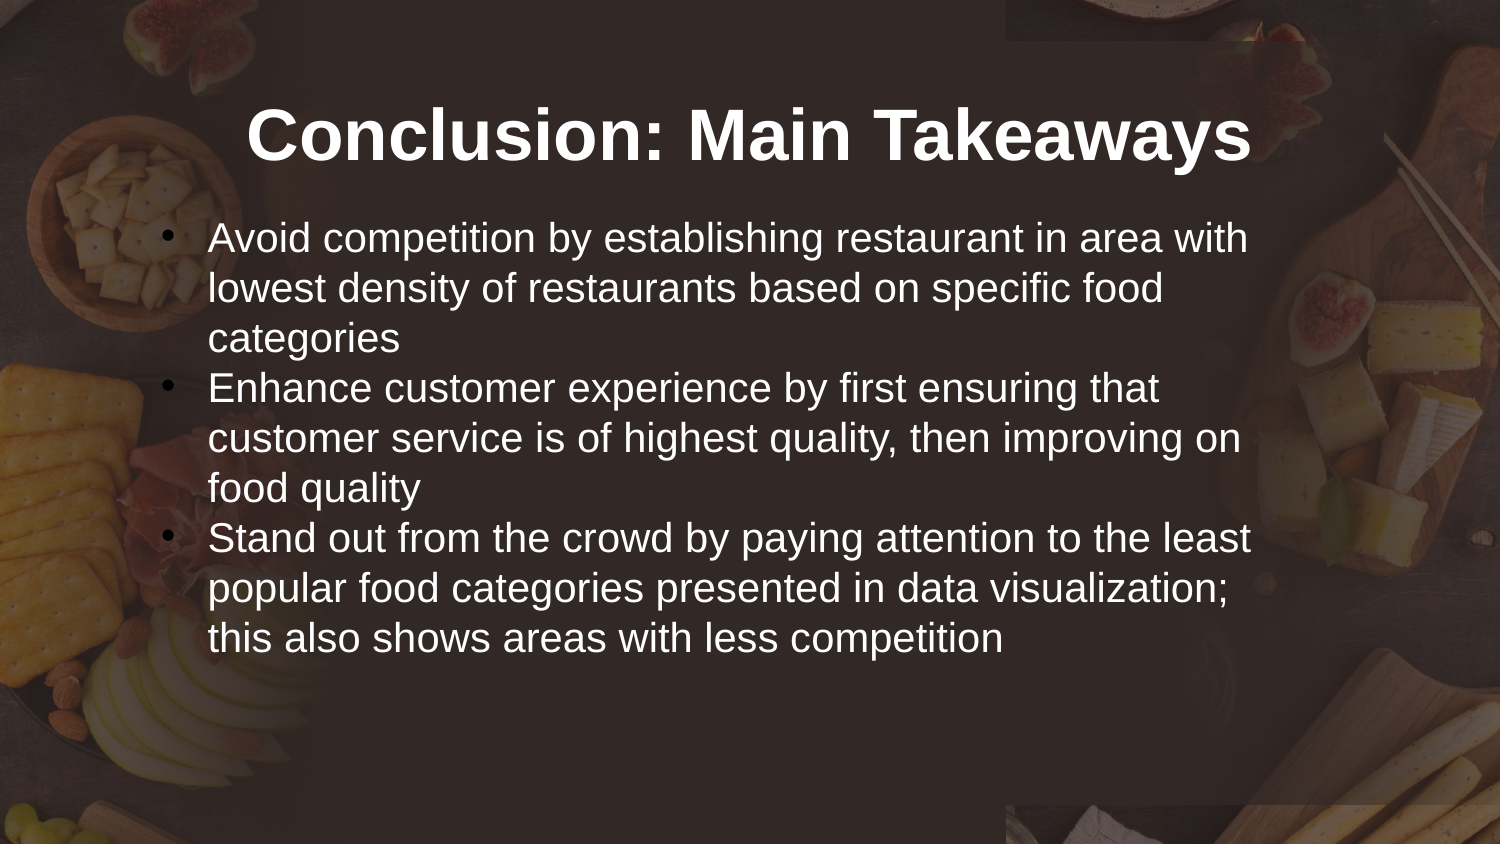

Conclusion: Main Takeaways
Avoid competition by establishing restaurant in area with lowest density of restaurants based on specific food categories
Enhance customer experience by first ensuring that customer service is of highest quality, then improving on food quality
Stand out from the crowd by paying attention to the least popular food categories presented in data visualization; this also shows areas with less competition